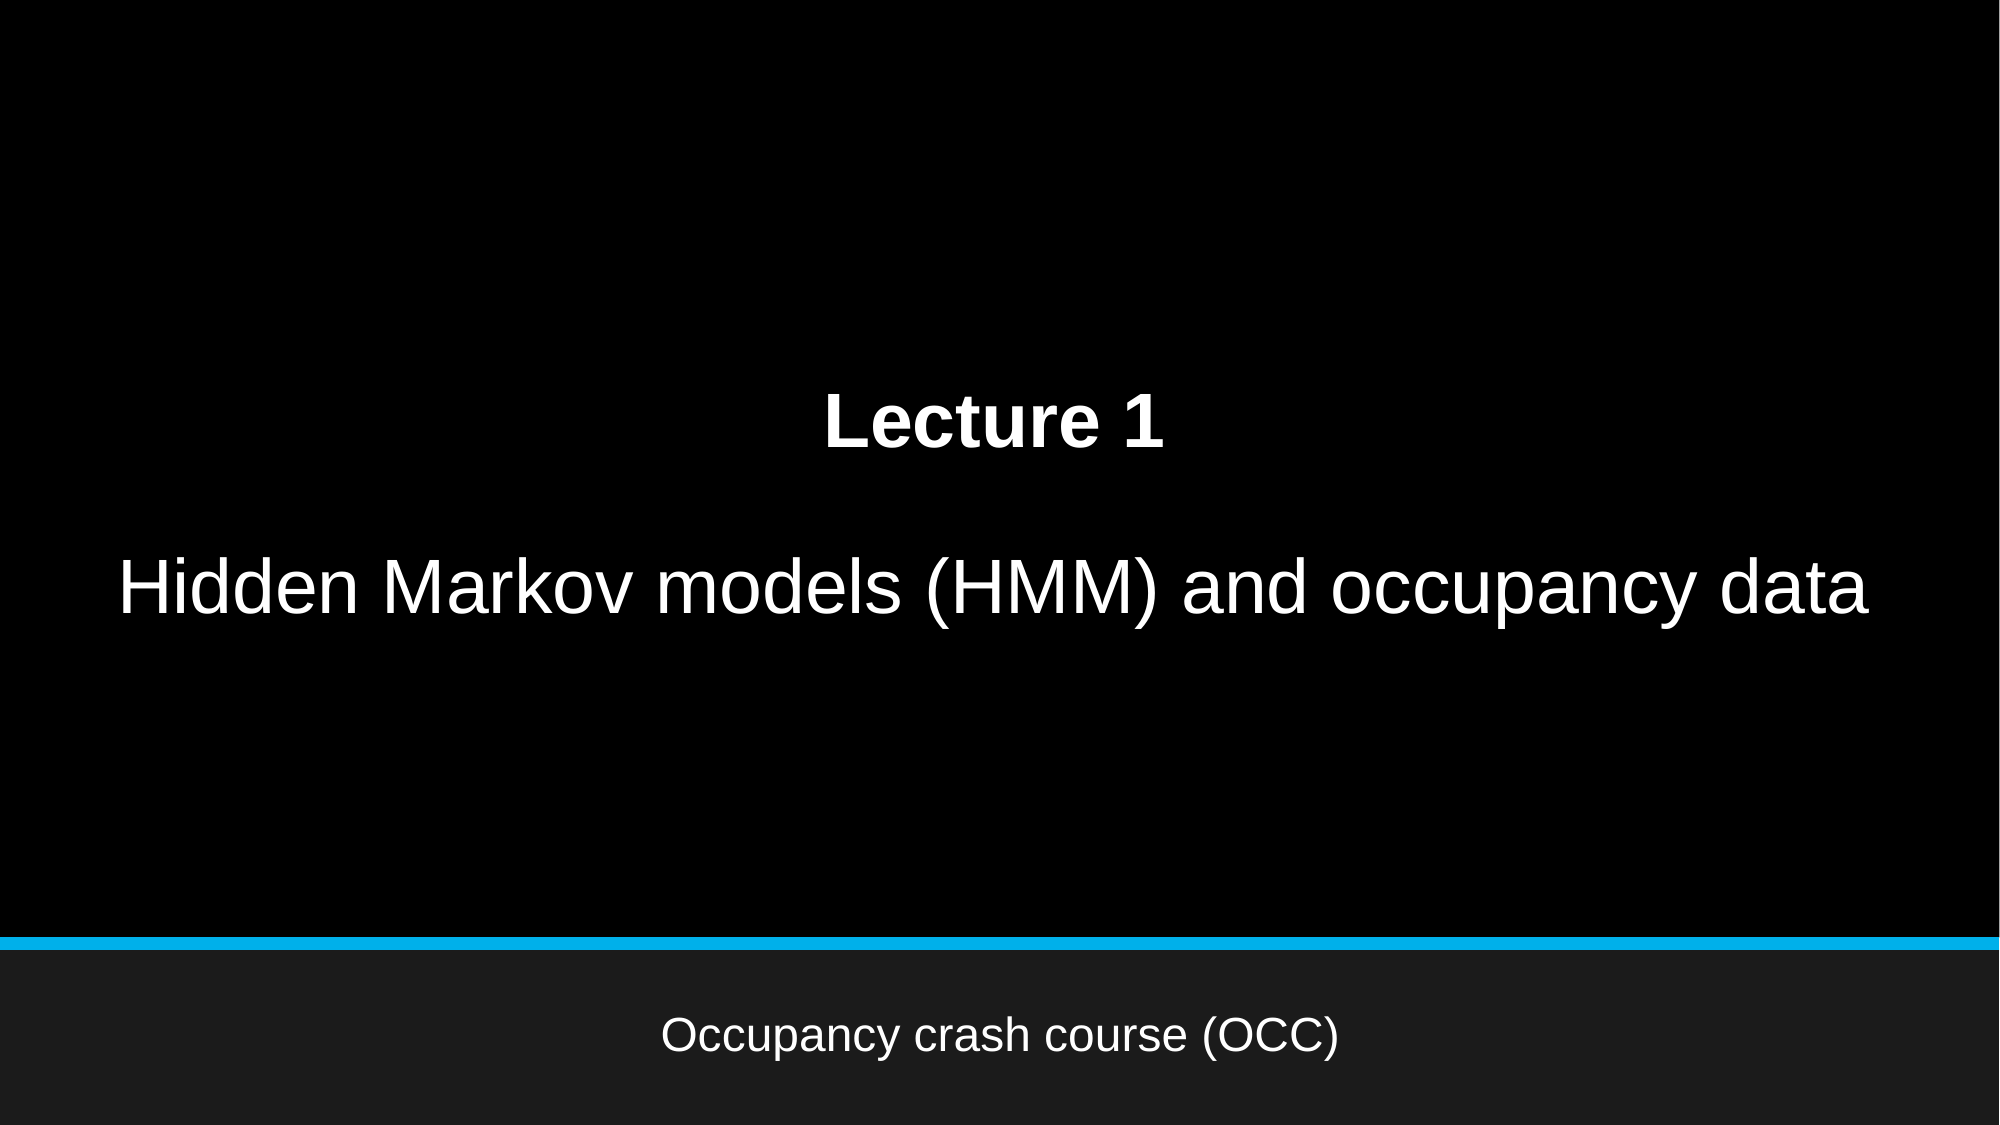

# Lecture 1 Hidden Markov models (HMM) and occupancy data
Occupancy crash course (OCC)